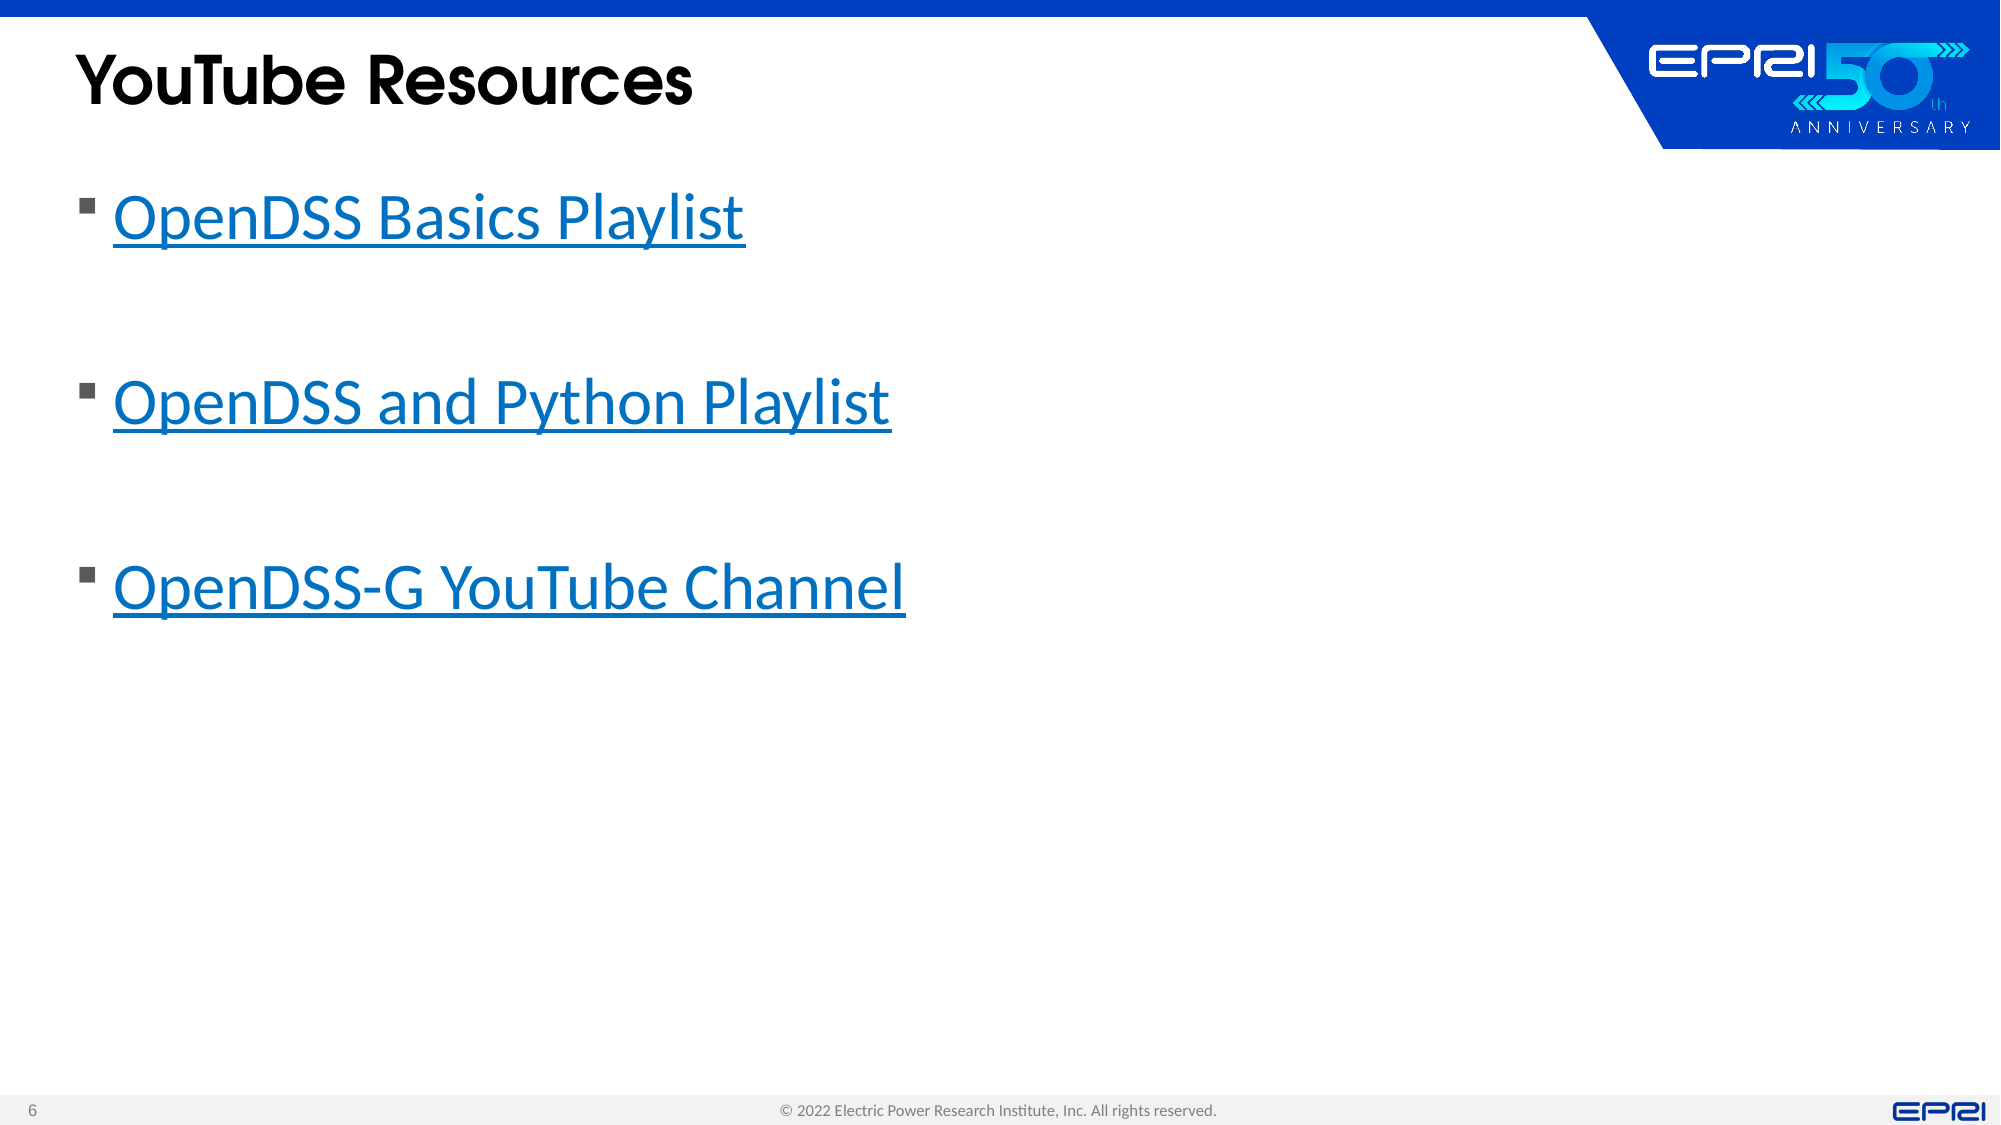

# YouTube Resources
OpenDSS Basics Playlist

OpenDSS and Python Playlist

OpenDSS-G YouTube Channel